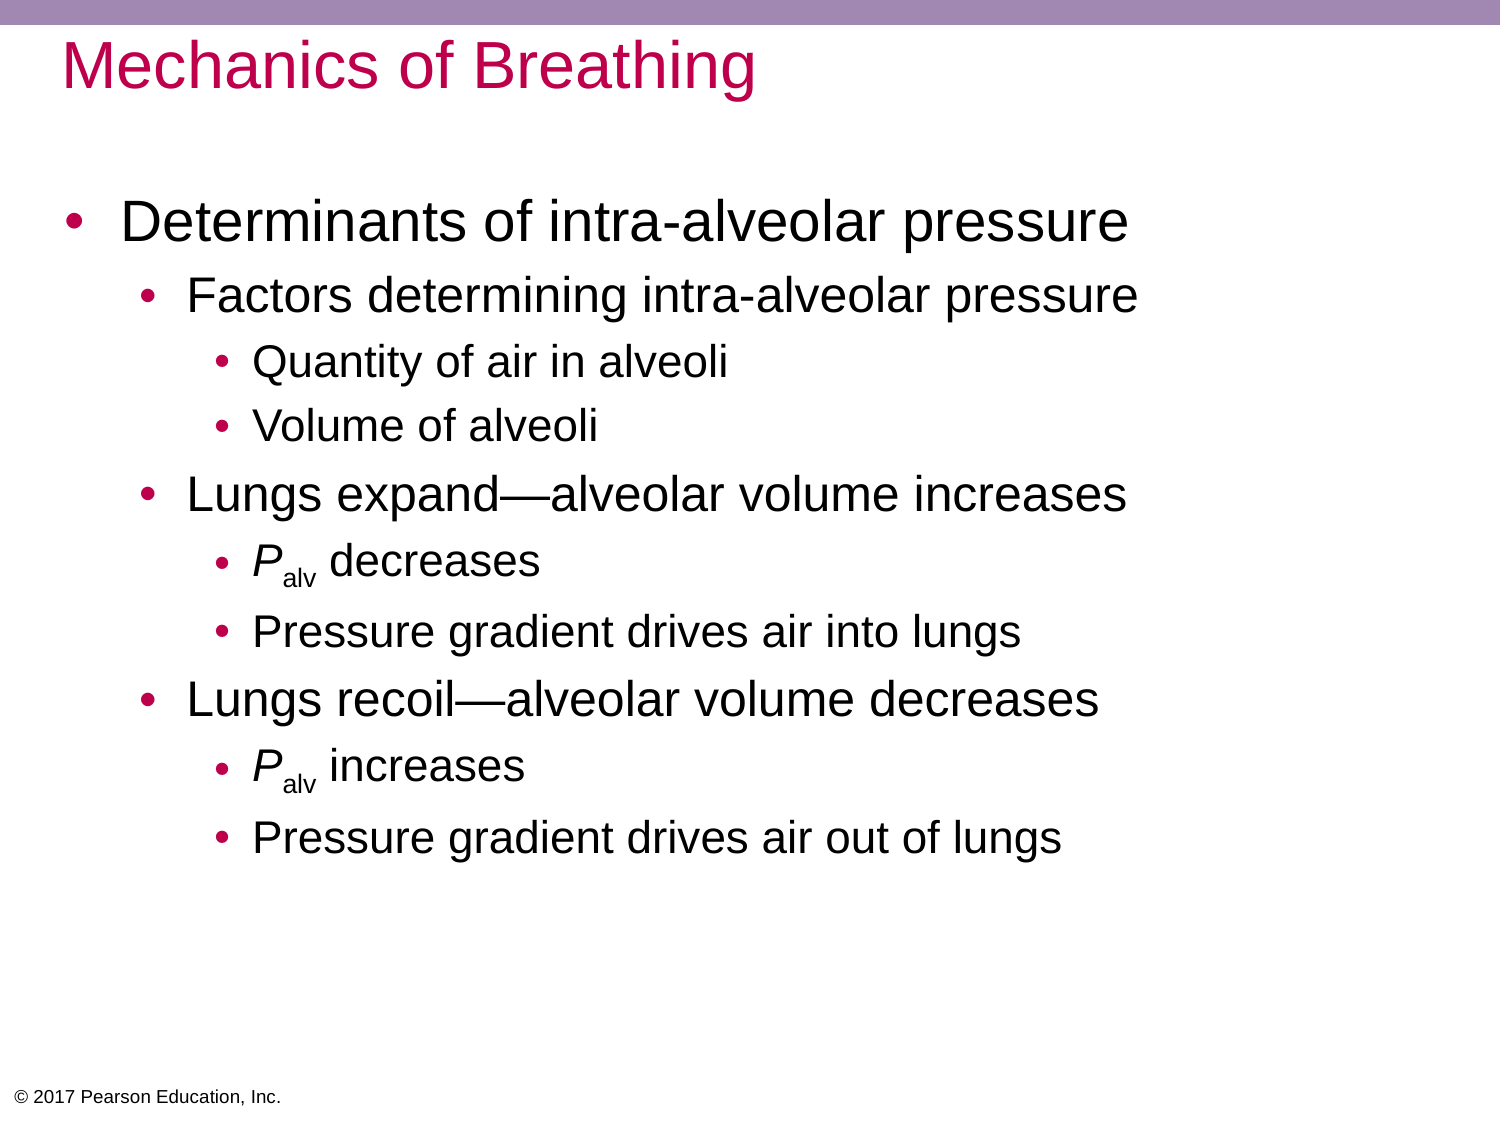

# Mechanics of Breathing
Determinants of intra-alveolar pressure
Factors determining intra-alveolar pressure
Quantity of air in alveoli
Volume of alveoli
Lungs expand—alveolar volume increases
Palv decreases
Pressure gradient drives air into lungs
Lungs recoil—alveolar volume decreases
Palv increases
Pressure gradient drives air out of lungs